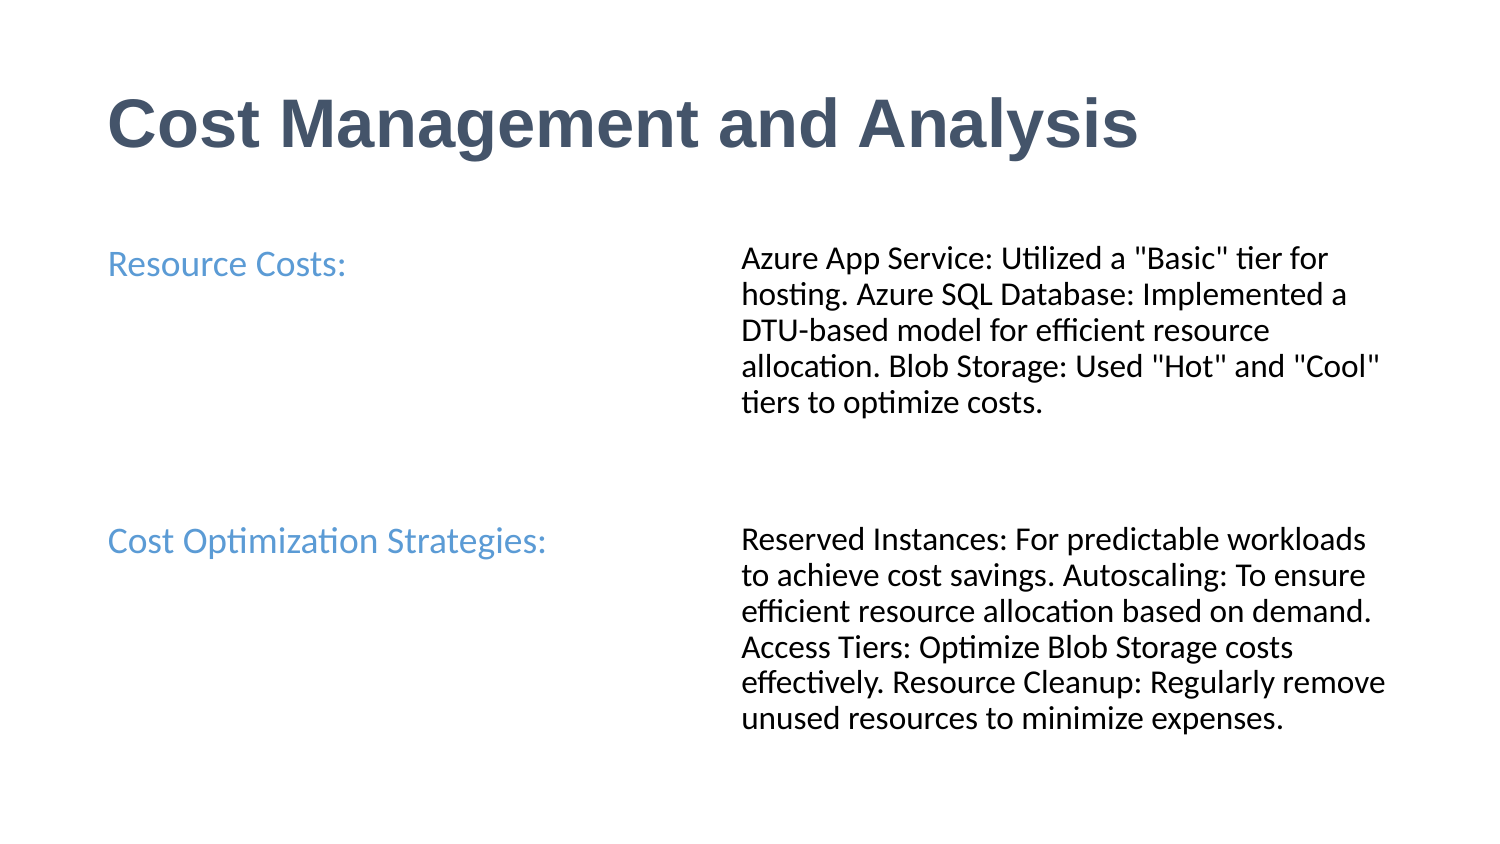

# Cost Management and Analysis
Azure App Service: Utilized a "Basic" tier for hosting. Azure SQL Database: Implemented a DTU-based model for efficient resource allocation. Blob Storage: Used "Hot" and "Cool" tiers to optimize costs.
Resource Costs:
Cost Optimization Strategies:
Reserved Instances: For predictable workloads to achieve cost savings. Autoscaling: To ensure efficient resource allocation based on demand. Access Tiers: Optimize Blob Storage costs effectively. Resource Cleanup: Regularly remove unused resources to minimize expenses.